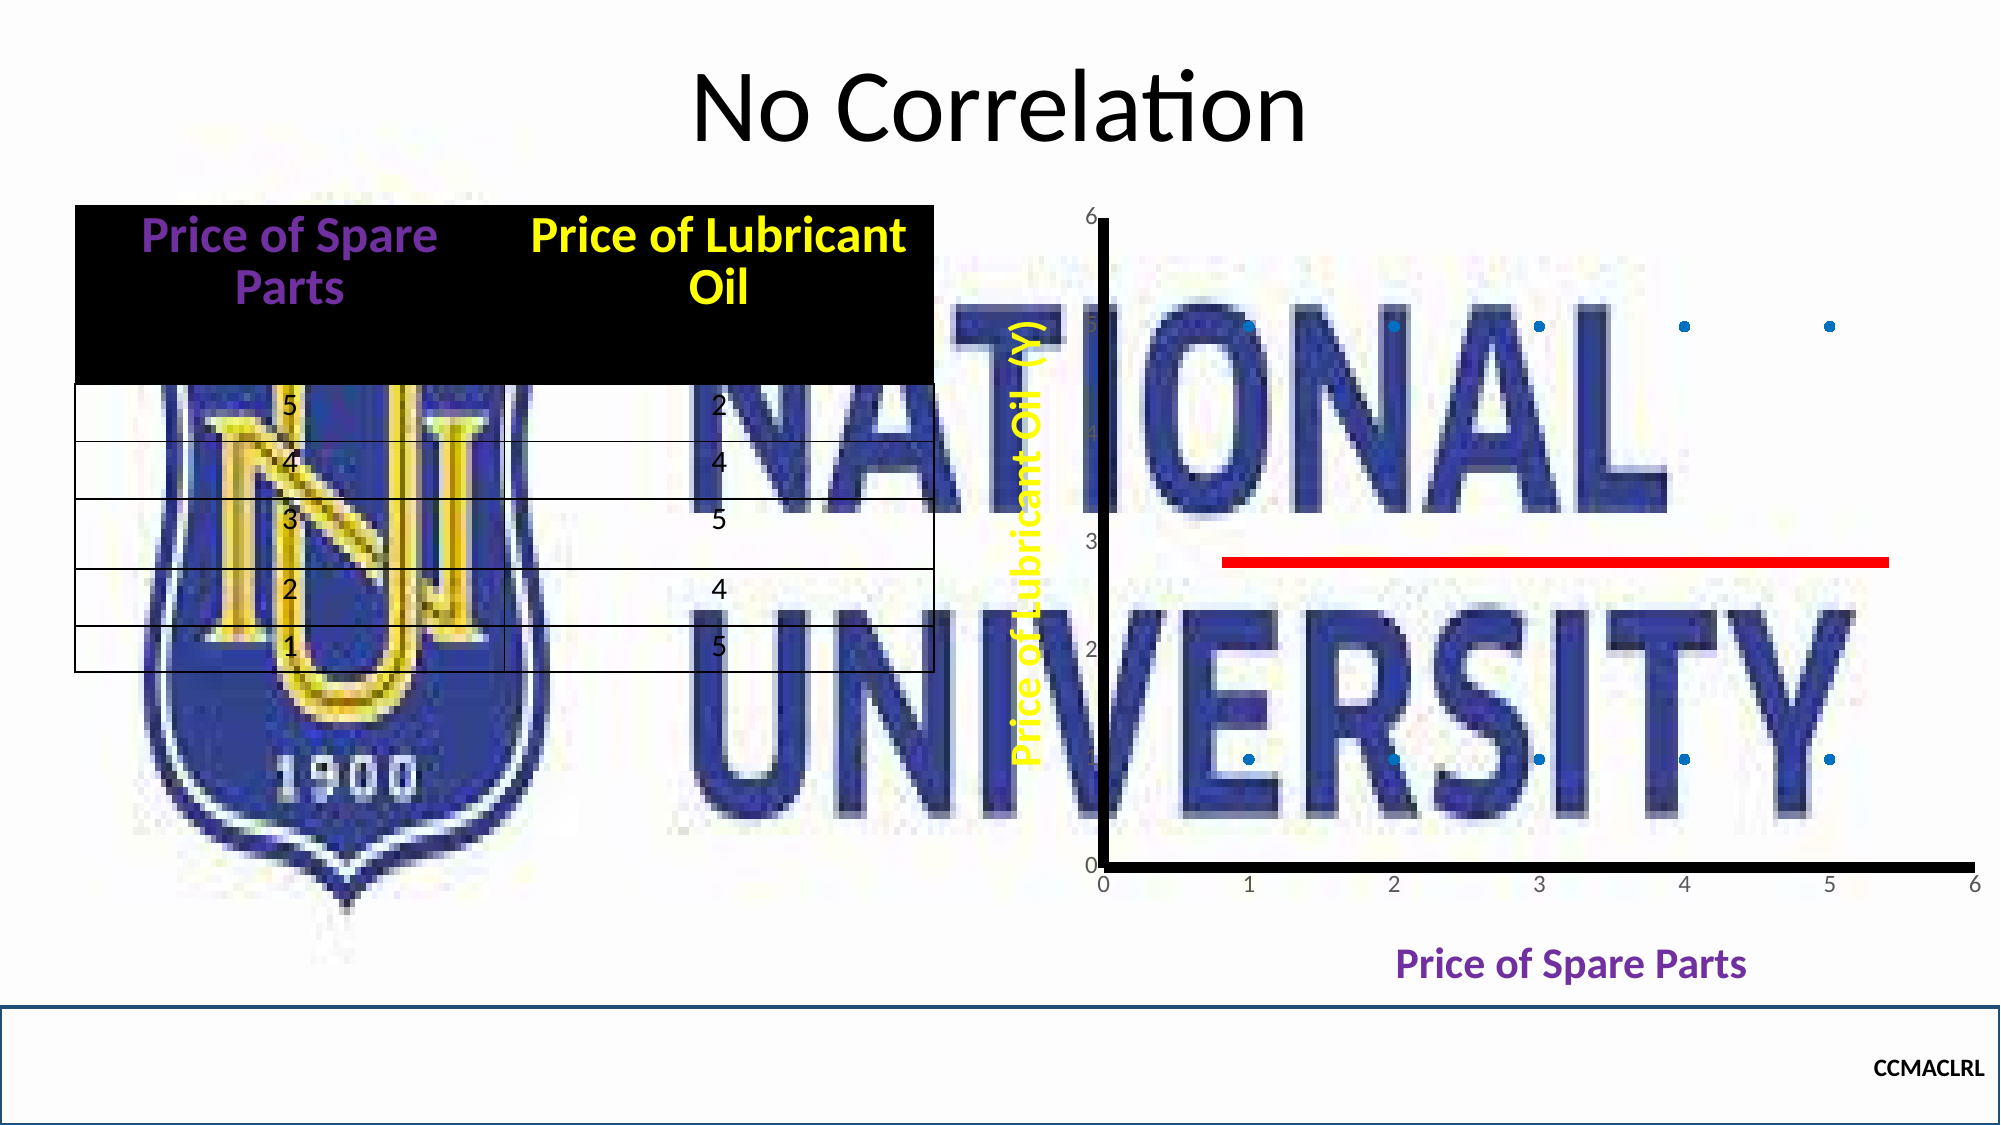

# No Correlation
| Price of Spare Parts | Price of Lubricant Oil |
| --- | --- |
| 5 | 2 |
| 4 | 4 |
| 3 | 5 |
| 2 | 4 |
| 1 | 5 |

### Chart

| Category | Y-Values | Y-pred |
|---|---|---|
Price of Lubricant Oil  (Y)
Price of Spare Parts
CCMACLRL